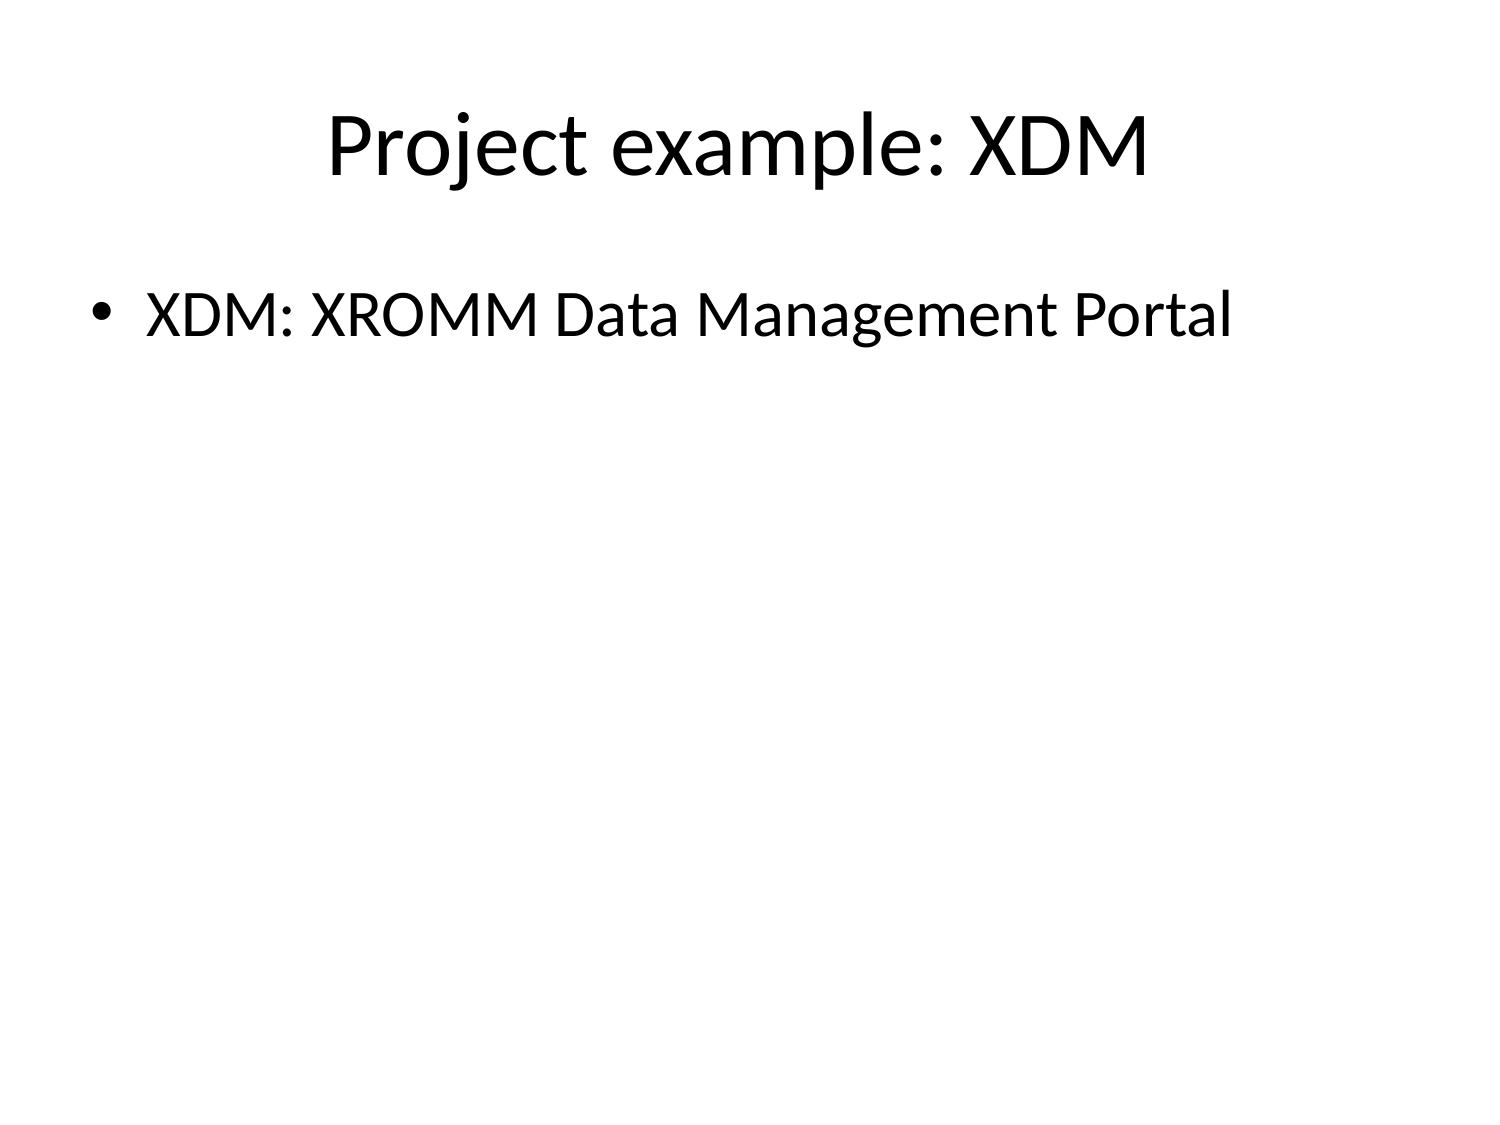

# Project example: XDM
XDM: XROMM Data Management Portal